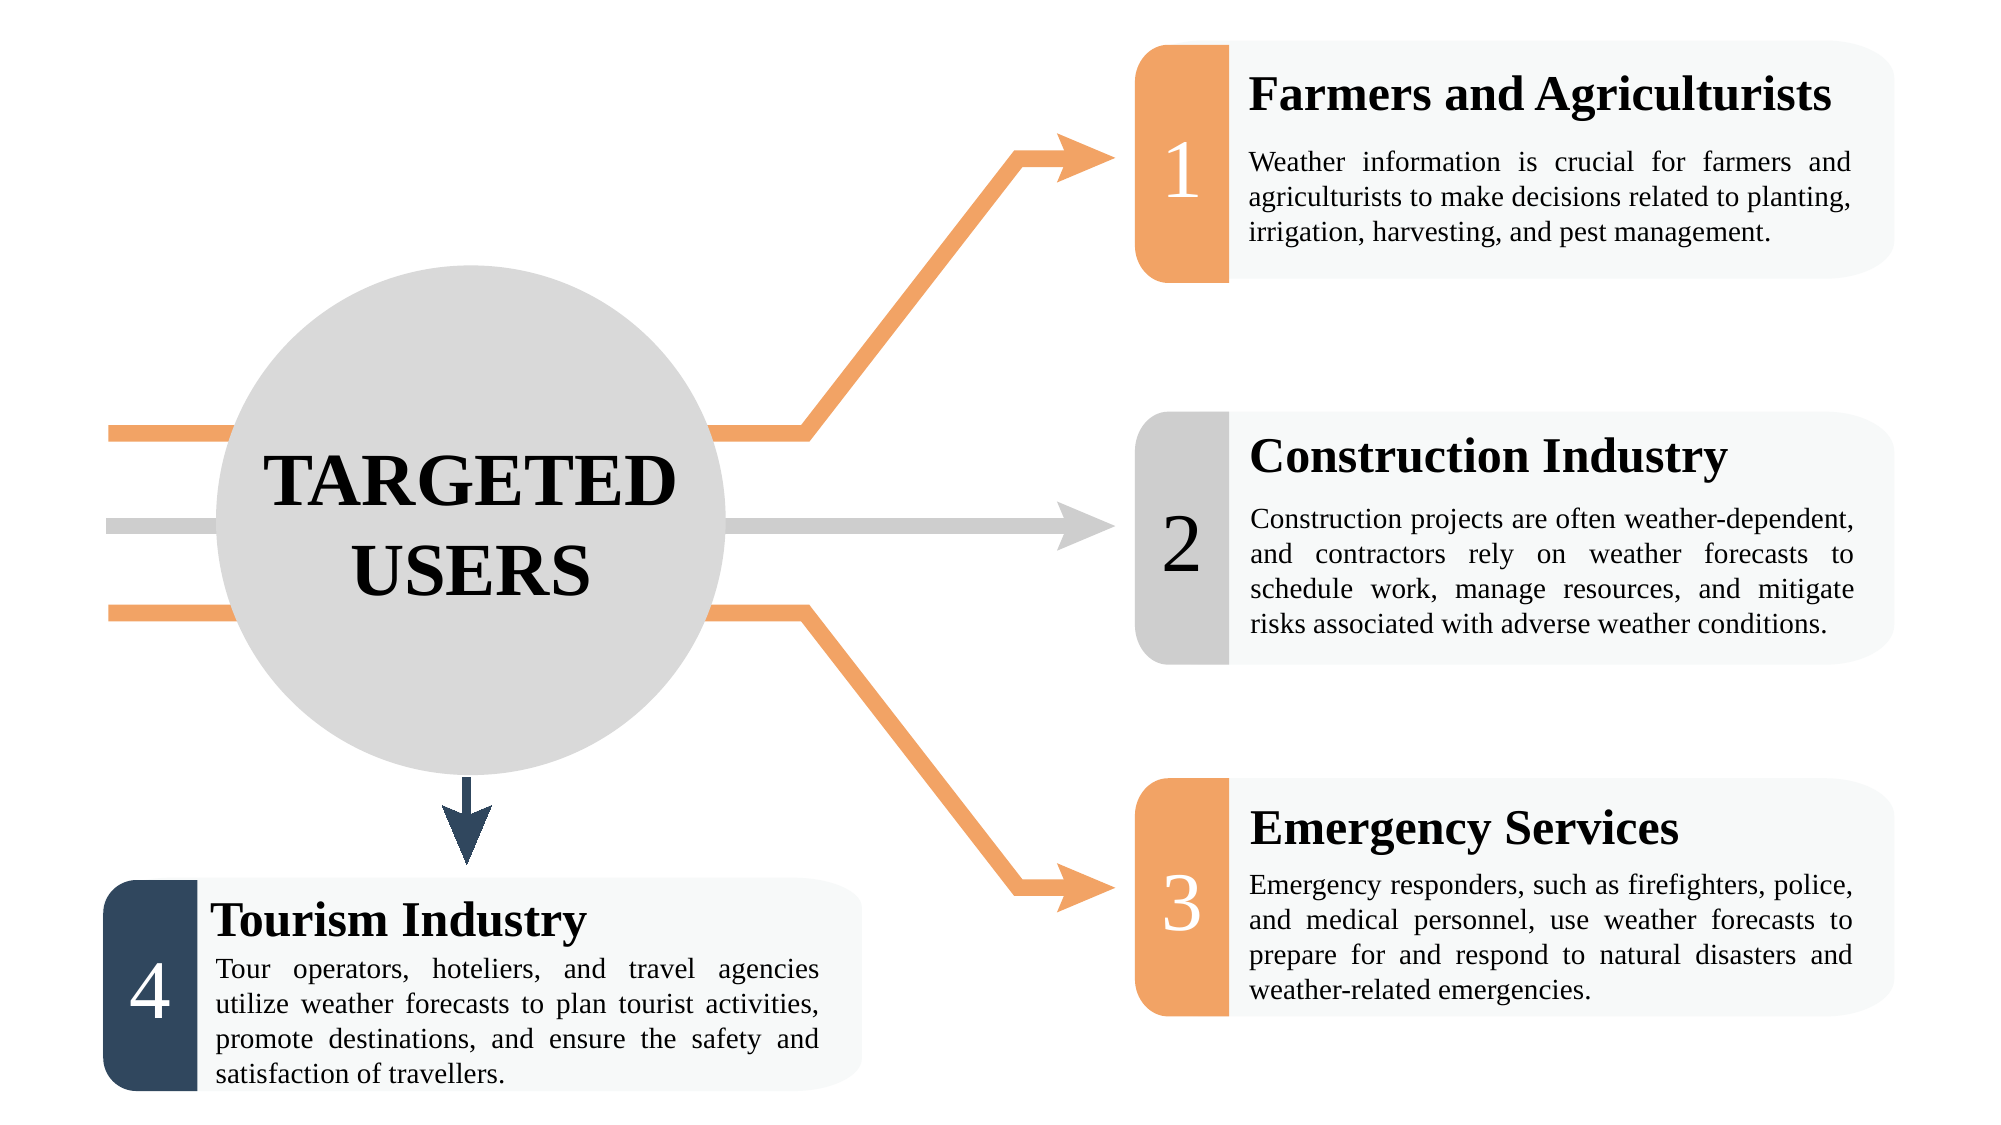

1
Farmers and Agriculturists
Weather information is crucial for farmers and agriculturists to make decisions related to planting, irrigation, harvesting, and pest management.

TARGETED USERS

2
Construction Industry
Construction projects are often weather-dependent, and contractors rely on weather forecasts to schedule work, manage resources, and mitigate risks associated with adverse weather conditions.

3
Emergency Services

Emergency responders, such as firefighters, police, and medical personnel, use weather forecasts to prepare for and respond to natural disasters and weather-related emergencies.

Tourism Industry
4

Chemical Factory, Pharmaceutical Factory, Drugs Manufacturing Company, Oil & Natural Gas Extraction & Manufacturing Unit, Coal Fines, and Semiconductor & Chip Manufacturing Company.
Chemical Factory, Pharmaceutical Factory, Drugs Manufacturing Company, Oil & Natural Gas Extraction & Manufacturing Unit, Coal Fines, and Semiconductor & Chip Manufacturing Company.
Tour operators, hoteliers, and travel agencies utilize weather forecasts to plan tourist activities, promote destinations, and ensure the safety and satisfaction of travellers.